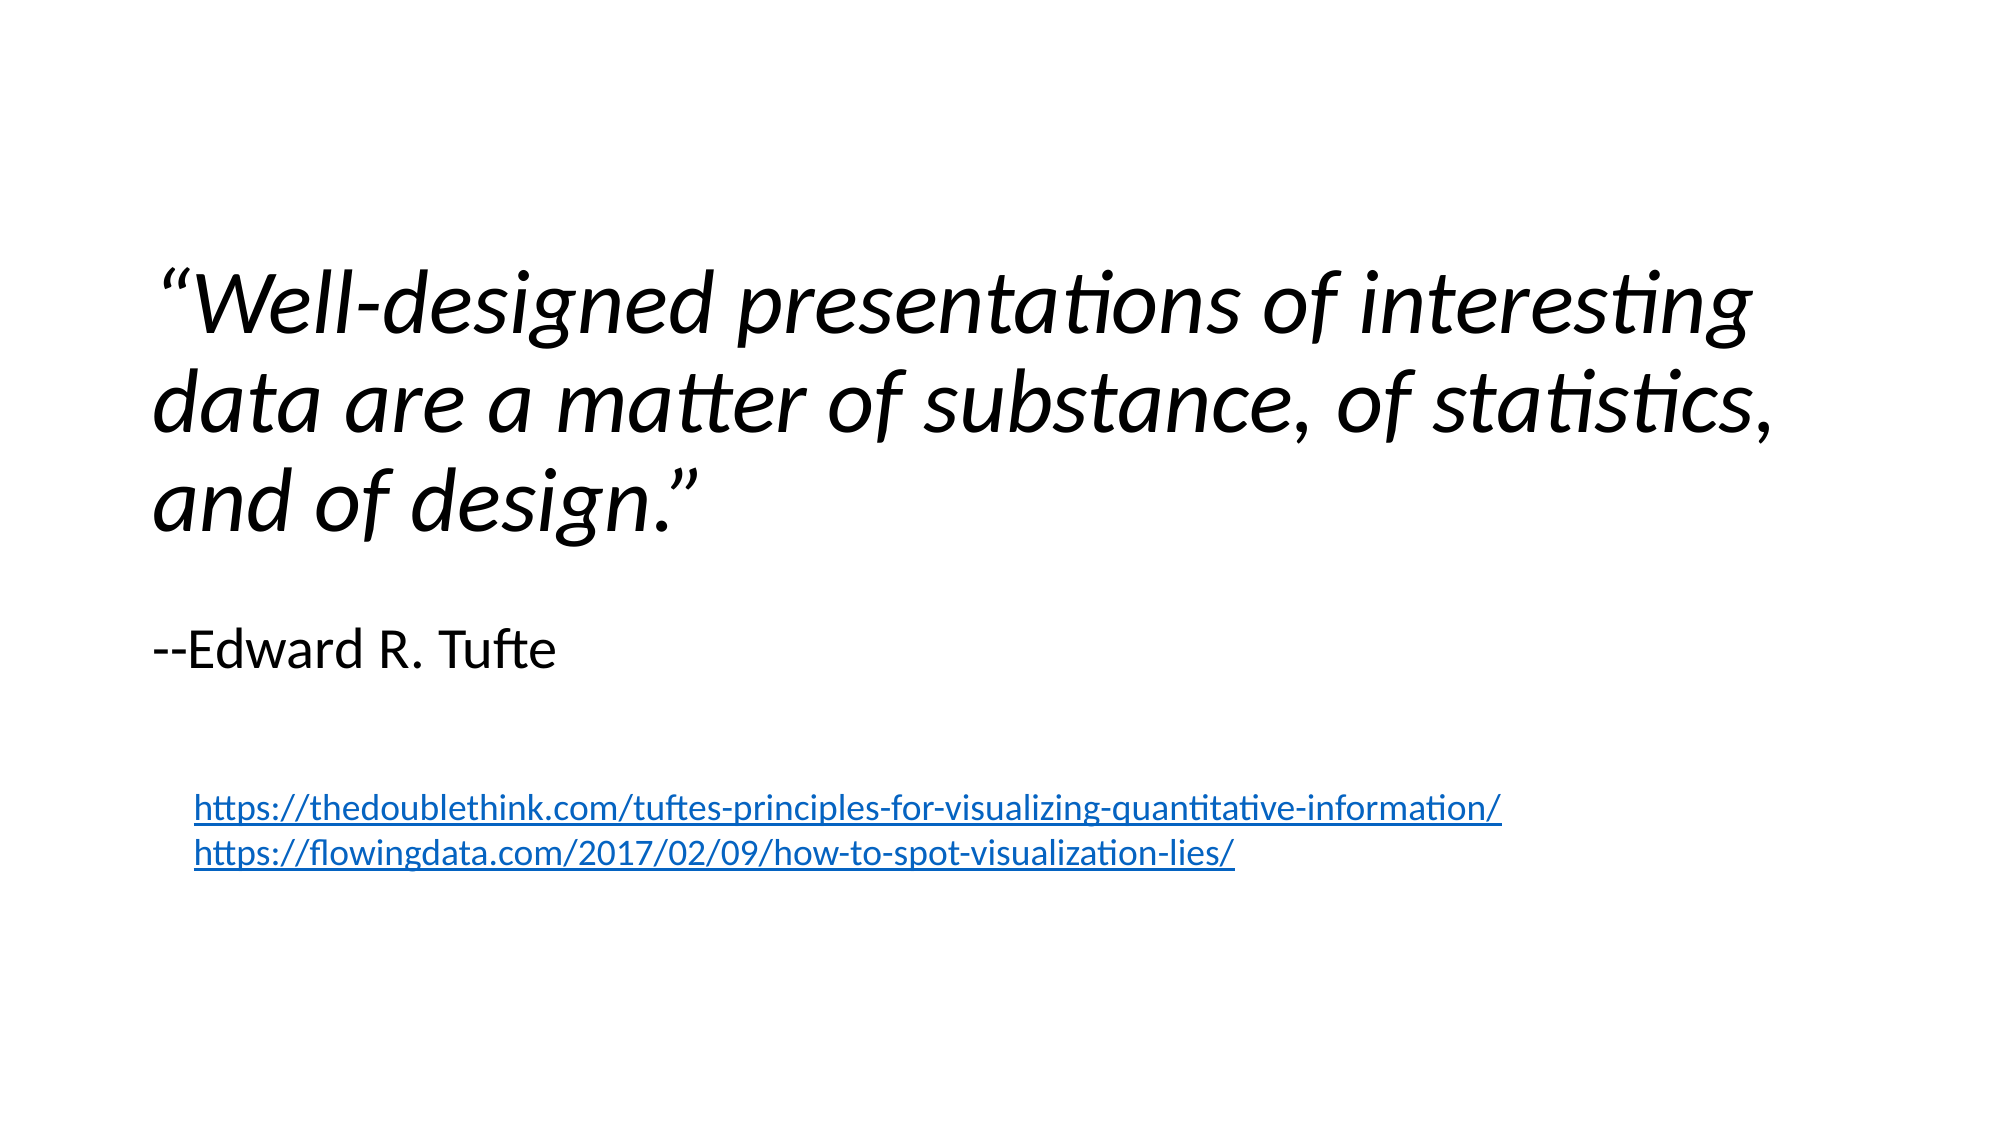

# “Well-designed presentations of interesting data are a matter of substance, of statistics, and of design.”
--Edward R. Tufte
https://thedoublethink.com/tuftes-principles-for-visualizing-quantitative-information/
https://flowingdata.com/2017/02/09/how-to-spot-visualization-lies/